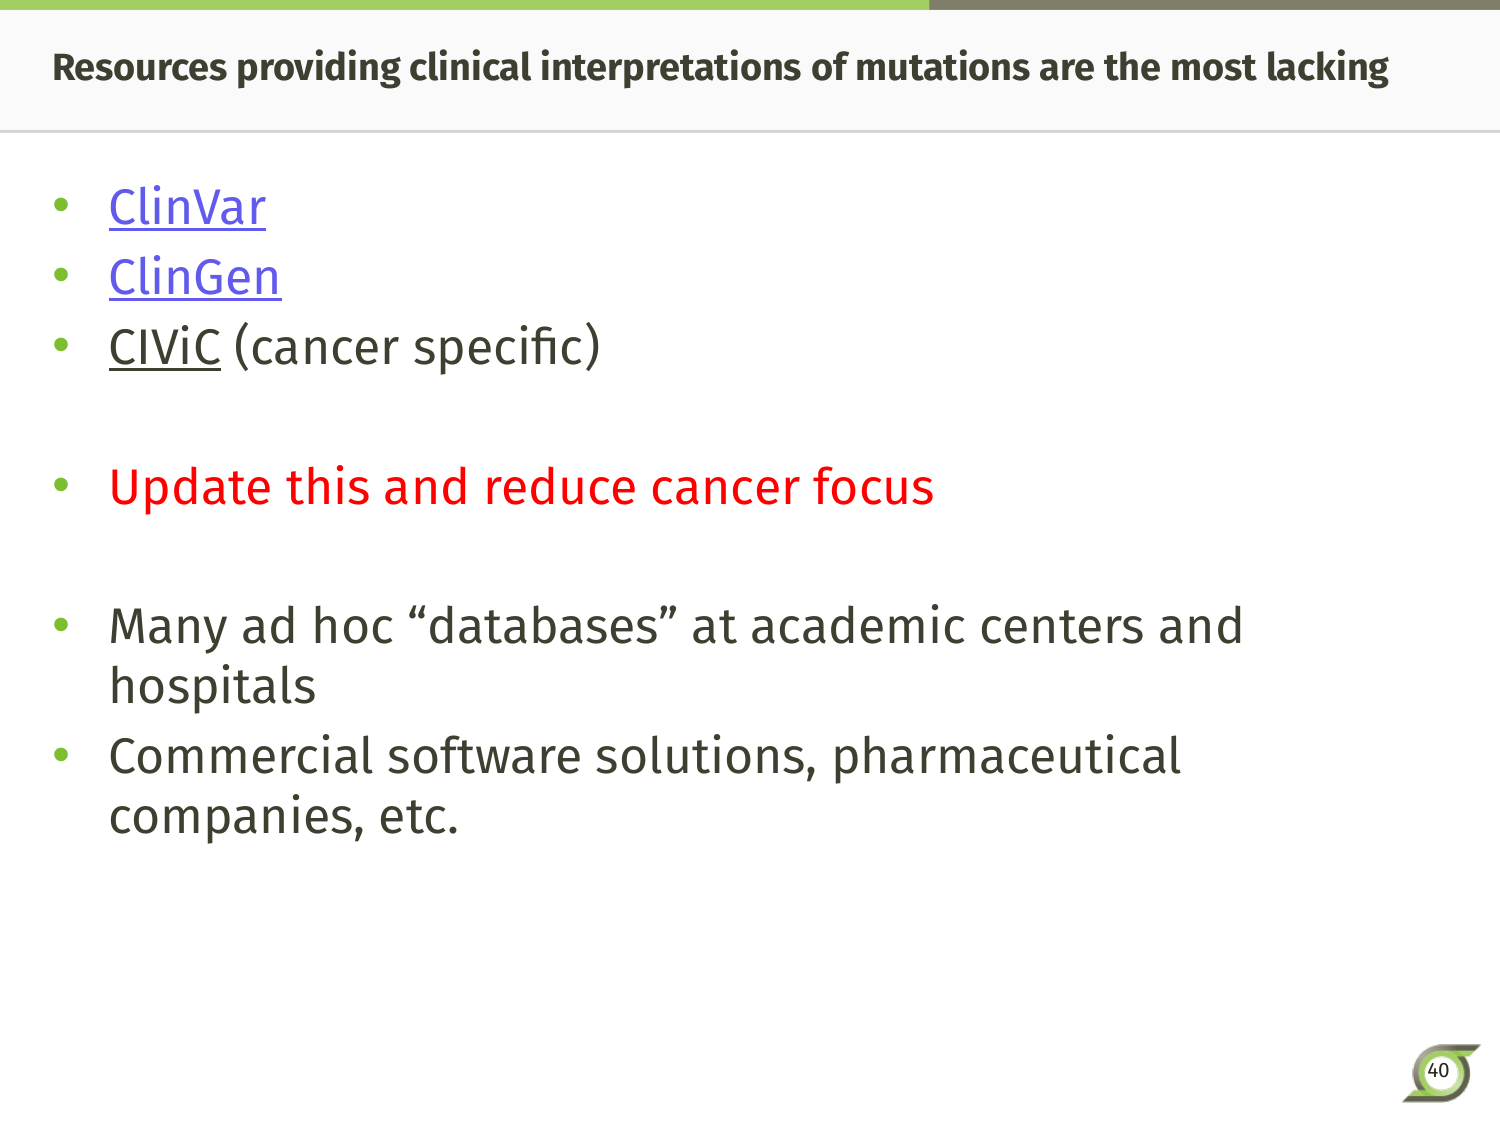

# Resources providing clinical interpretations of mutations are the most lacking
ClinVar
ClinGen
CIViC (cancer specific)

Update this and reduce cancer focus

Many ad hoc “databases” at academic centers and hospitals
Commercial software solutions, pharmaceutical companies, etc.